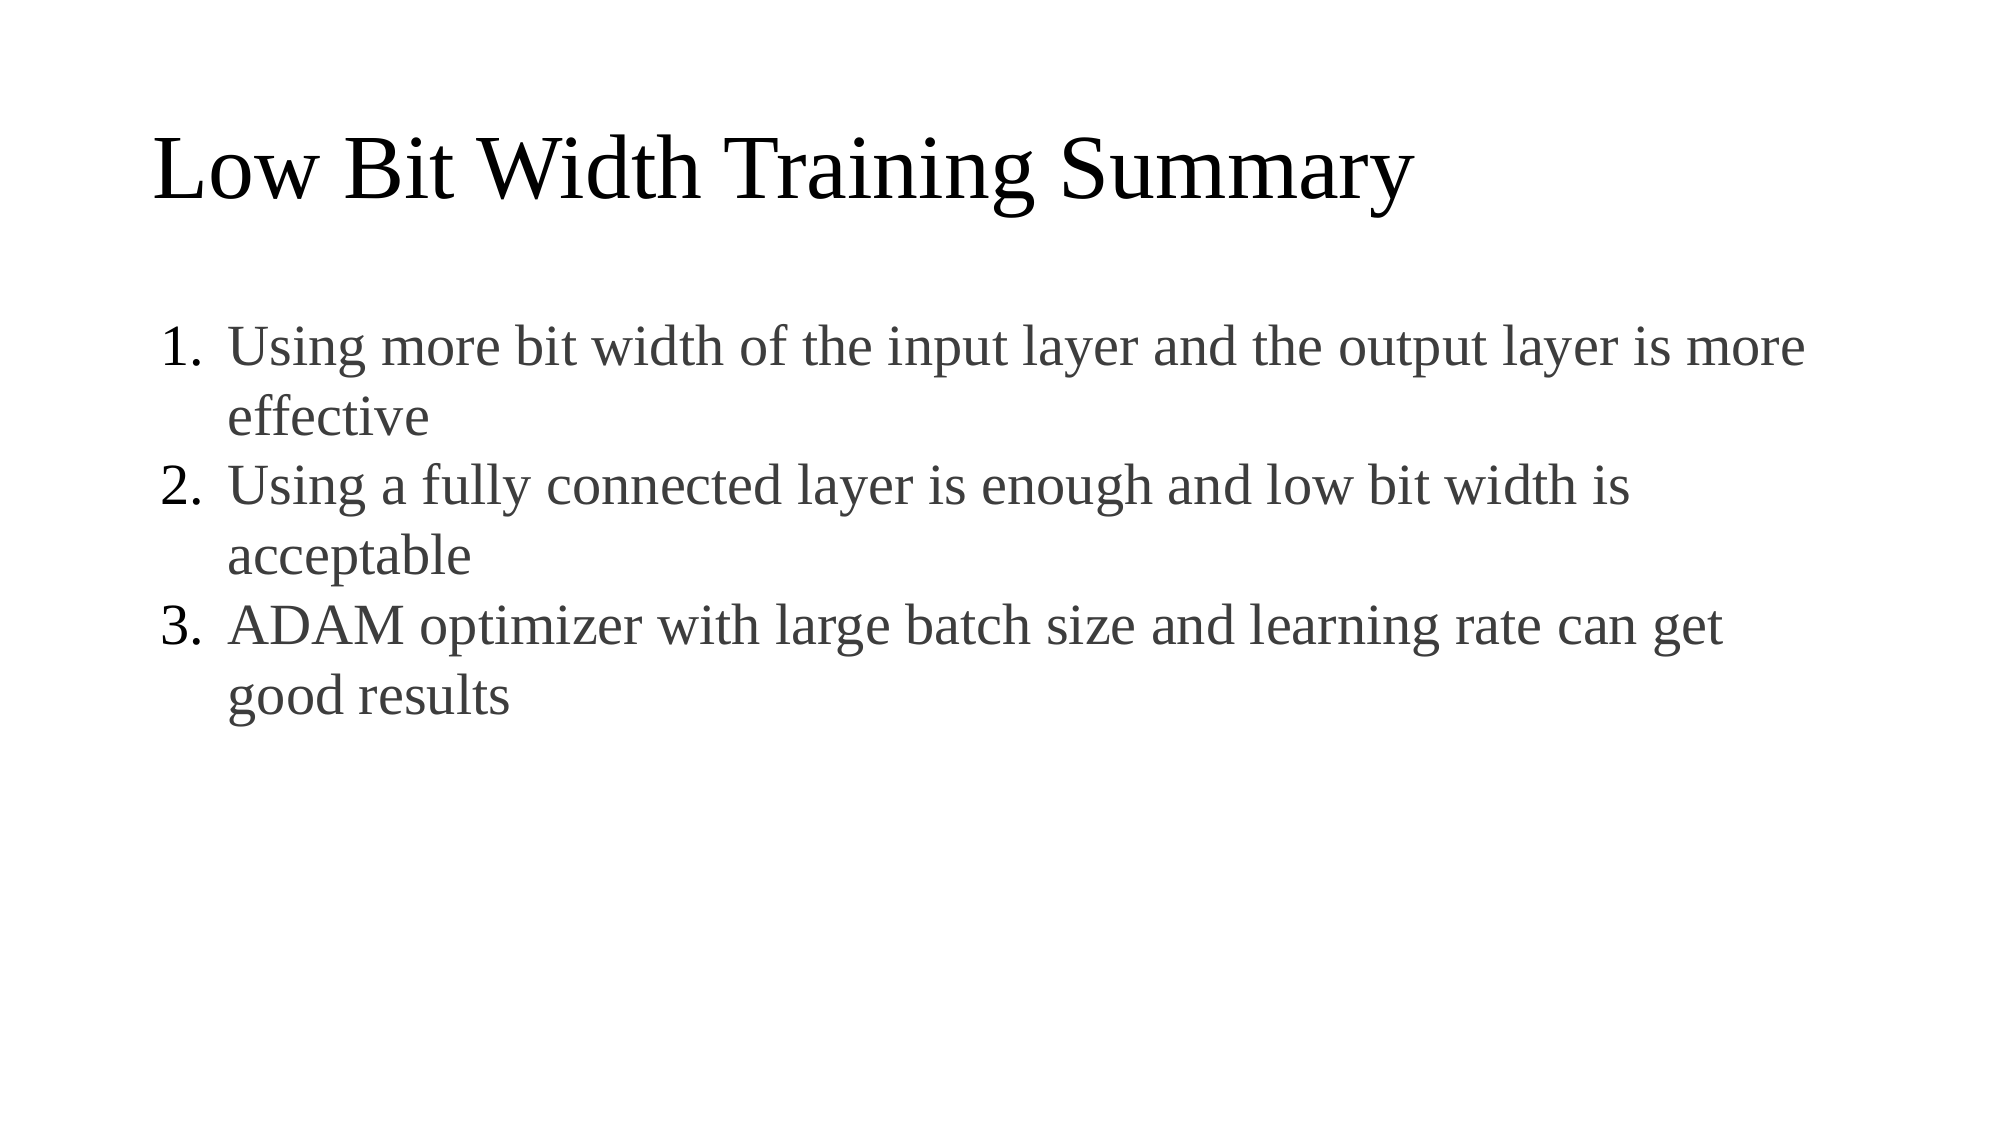

# Low Bit Width Training Summary
Using more bit width of the input layer and the output layer is more effective
Using a fully connected layer is enough and low bit width is acceptable
ADAM optimizer with large batch size and learning rate can get good results